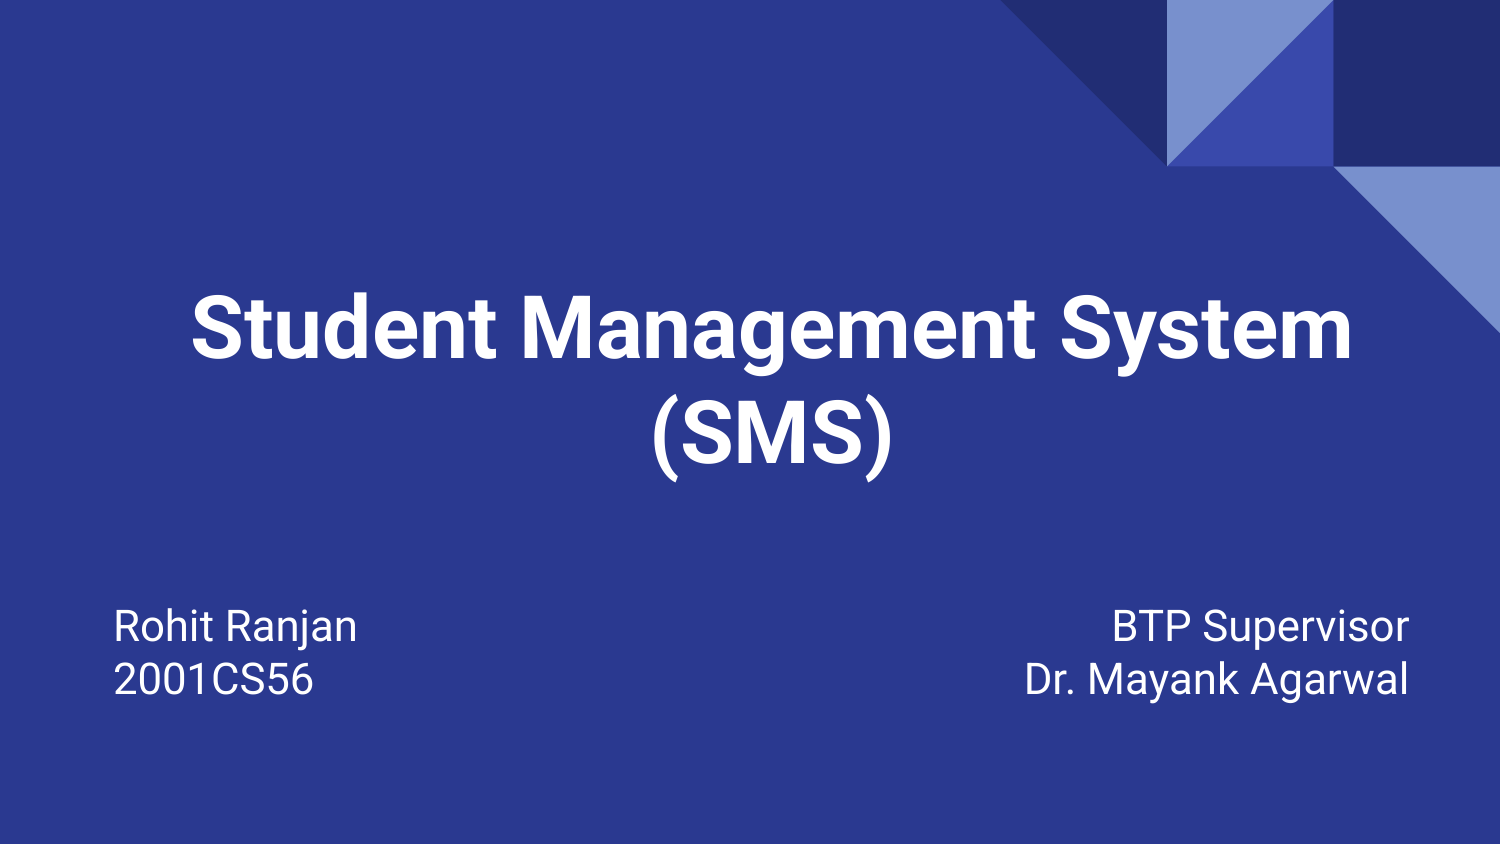

# Student Management System (SMS)
Rohit Ranjan
2001CS56
BTP Supervisor
Dr. Mayank Agarwal